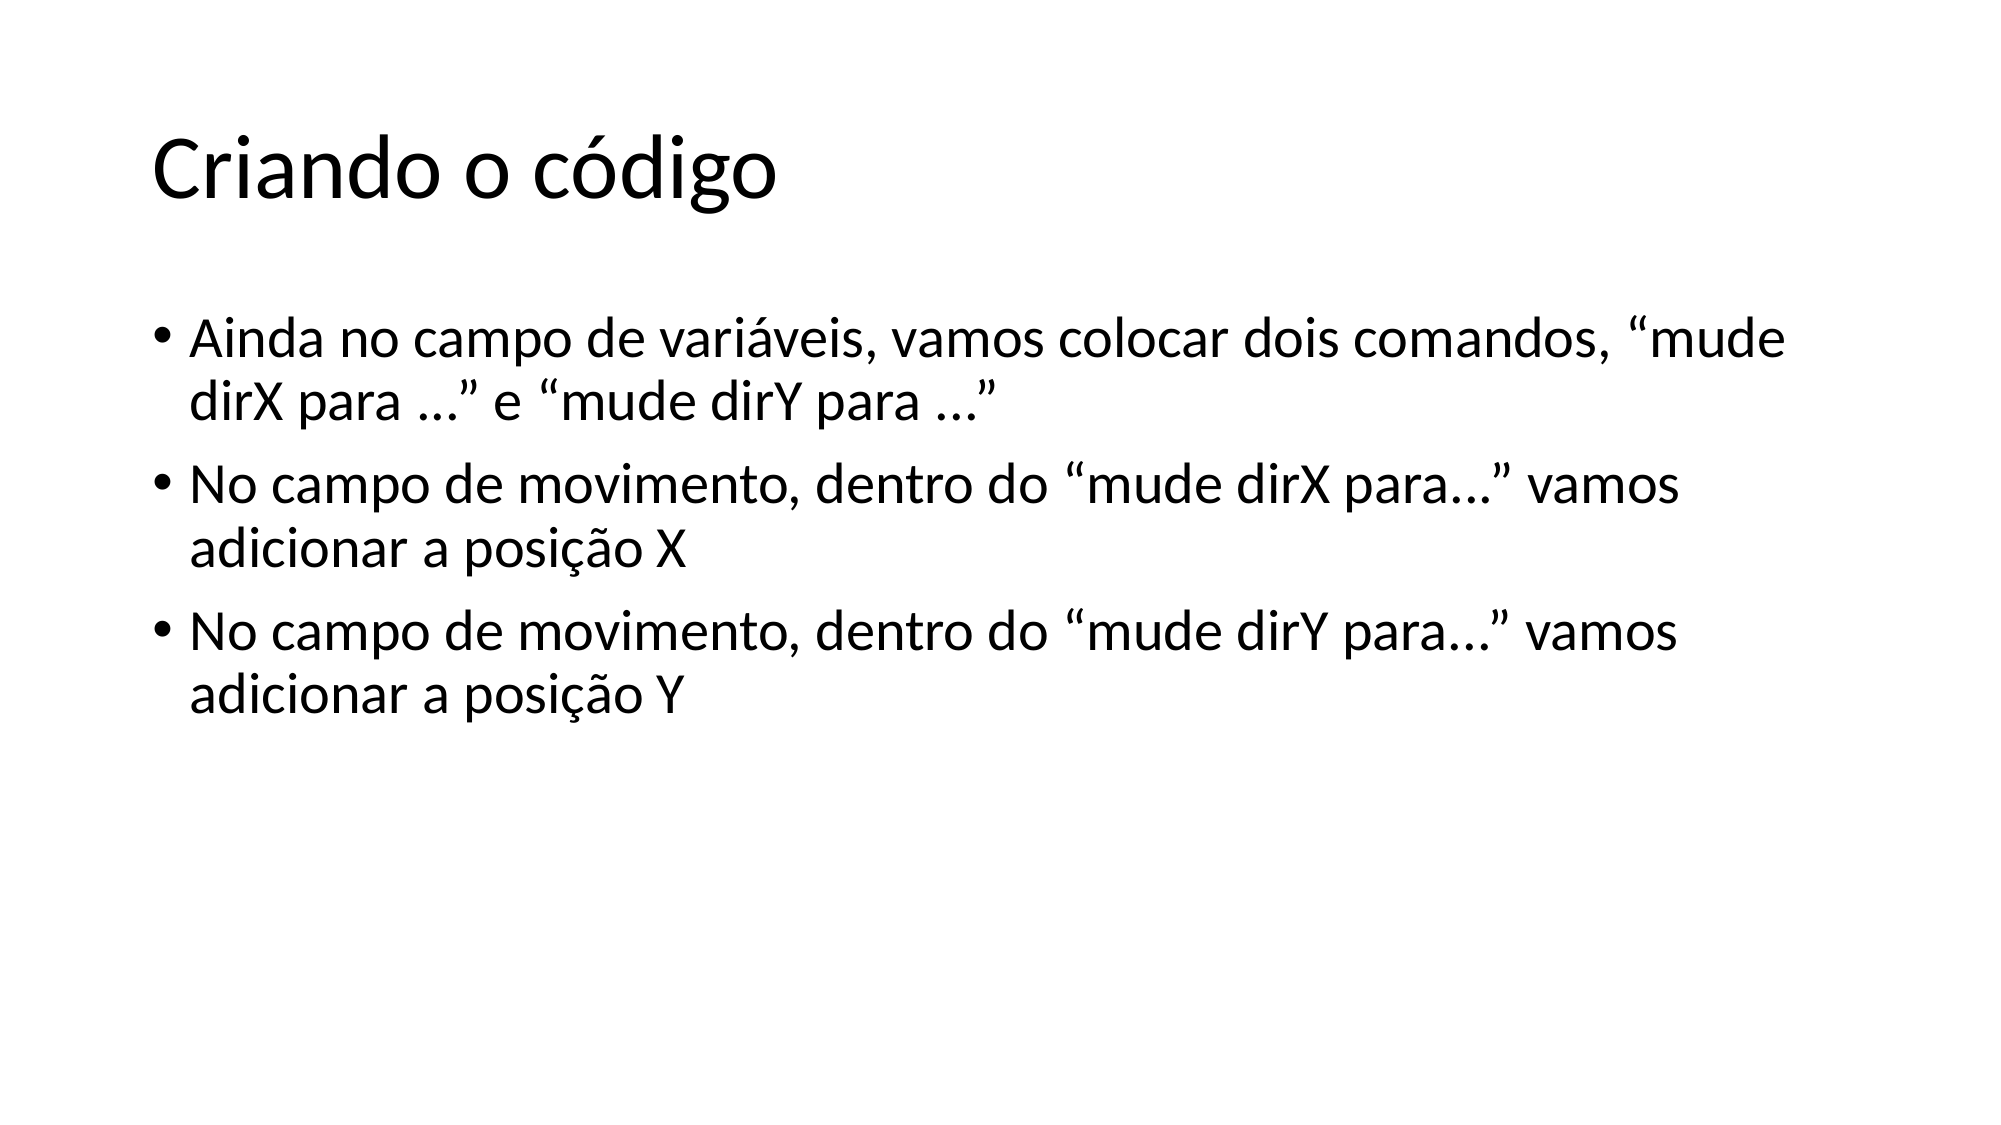

# Criando o código
Ainda no campo de variáveis, vamos colocar dois comandos, “mude dirX para ...” e “mude dirY para ...”
No campo de movimento, dentro do “mude dirX para...” vamos adicionar a posição X
No campo de movimento, dentro do “mude dirY para...” vamos adicionar a posição Y